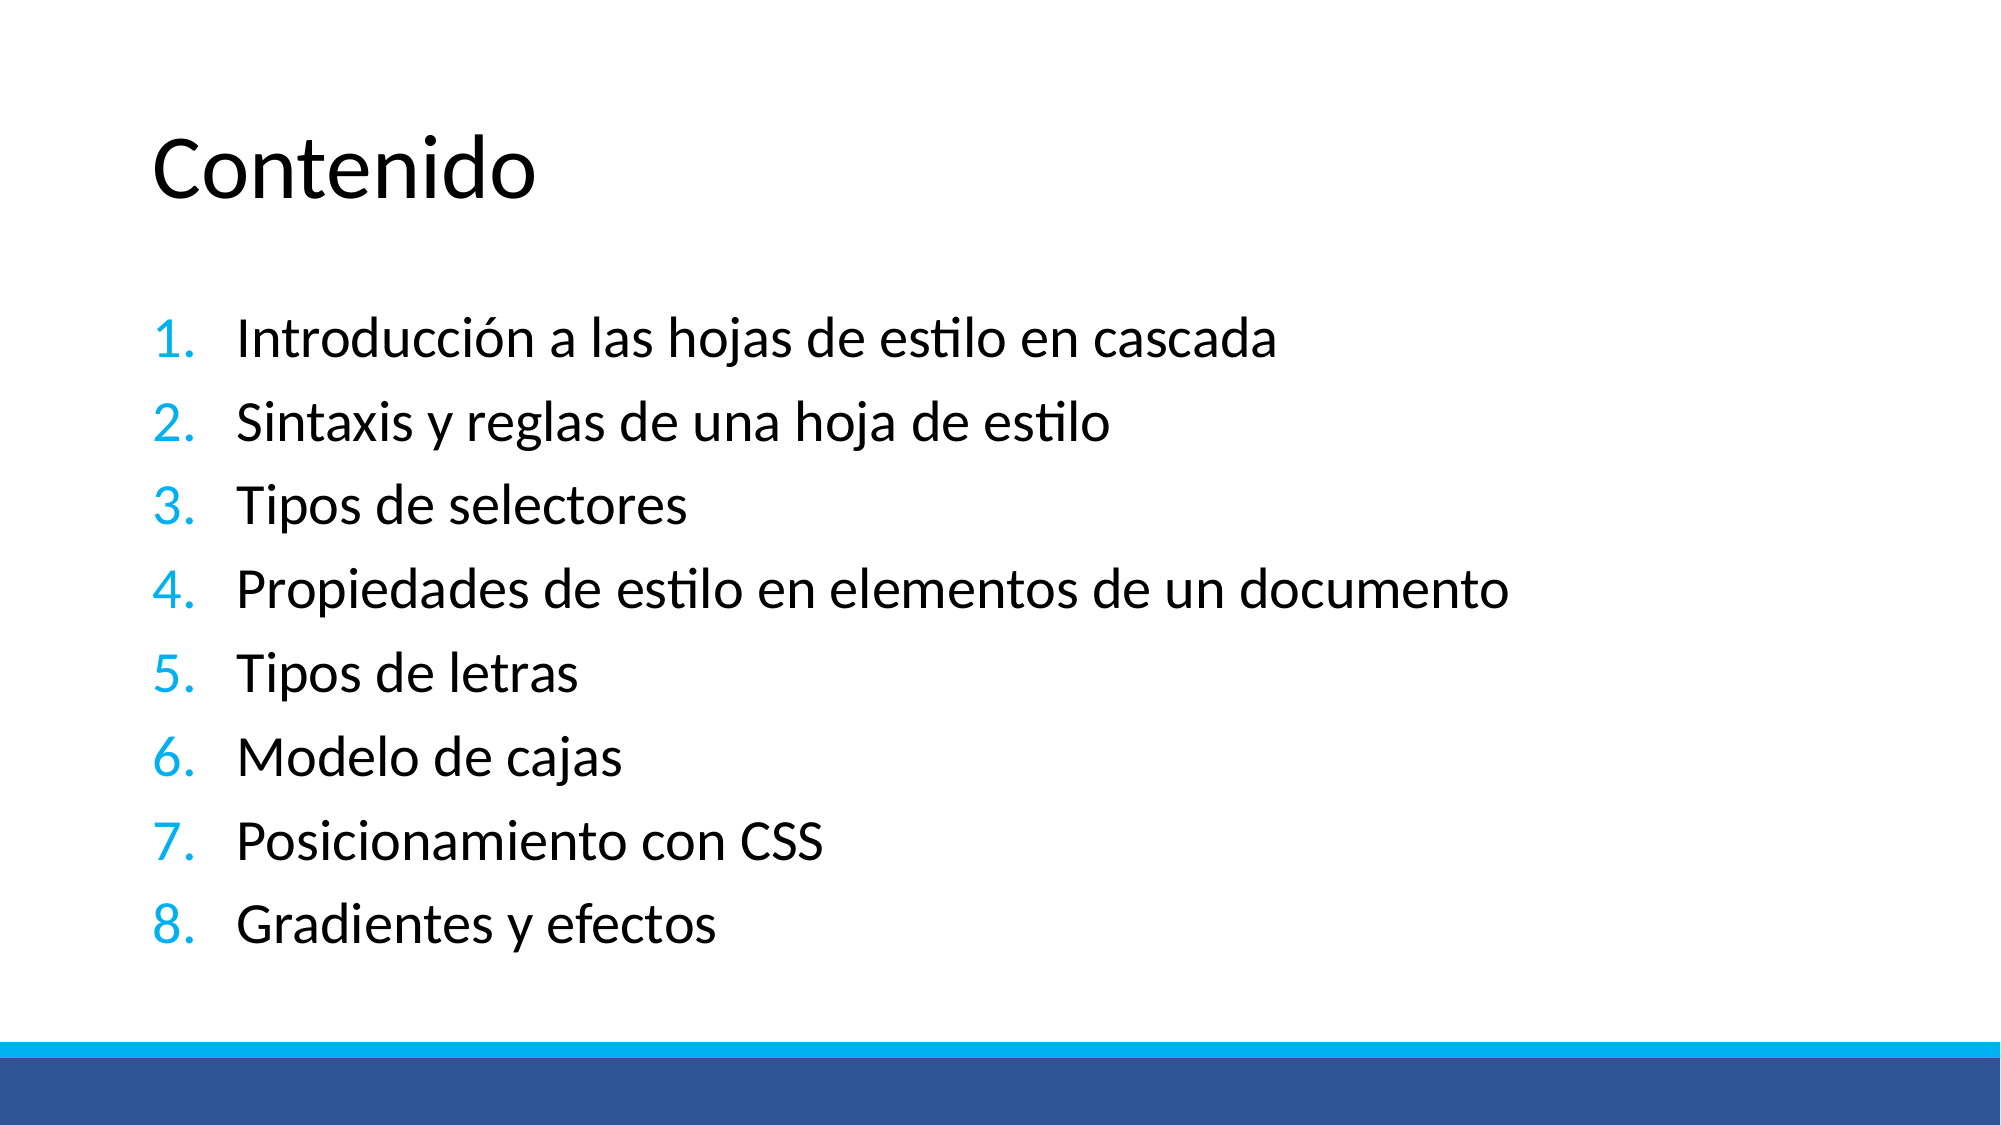

# Contenido
Introducción a las hojas de estilo en cascada
Sintaxis y reglas de una hoja de estilo
Tipos de selectores
Propiedades de estilo en elementos de un documento
Tipos de letras
Modelo de cajas
Posicionamiento con CSS
Gradientes y efectos